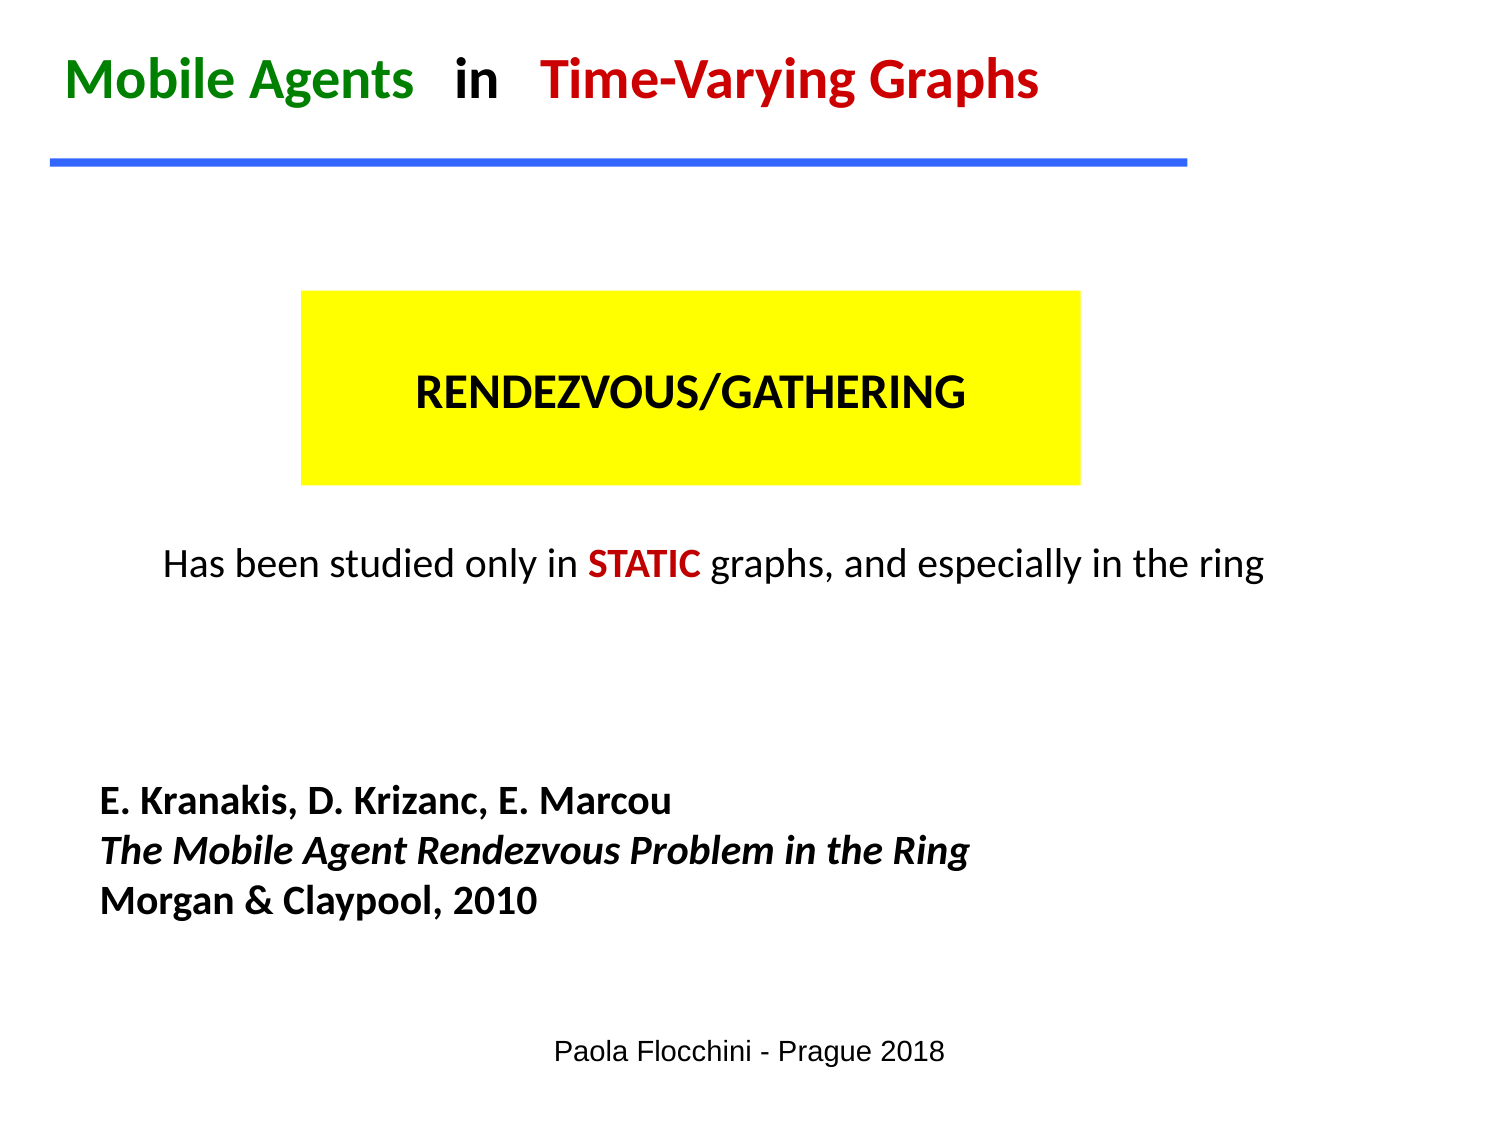

Mobile Agents   in   Time-Varying Graphs

RENDEZVOUS/GATHERING

Has been studied only in STATIC graphs, and especially in the ring
E. Kranakis, D. Krizanc, E. Marcou
The Mobile Agent Rendezvous Problem in the Ring Morgan & Claypool, 2010
Paola Flocchini - Prague 2018